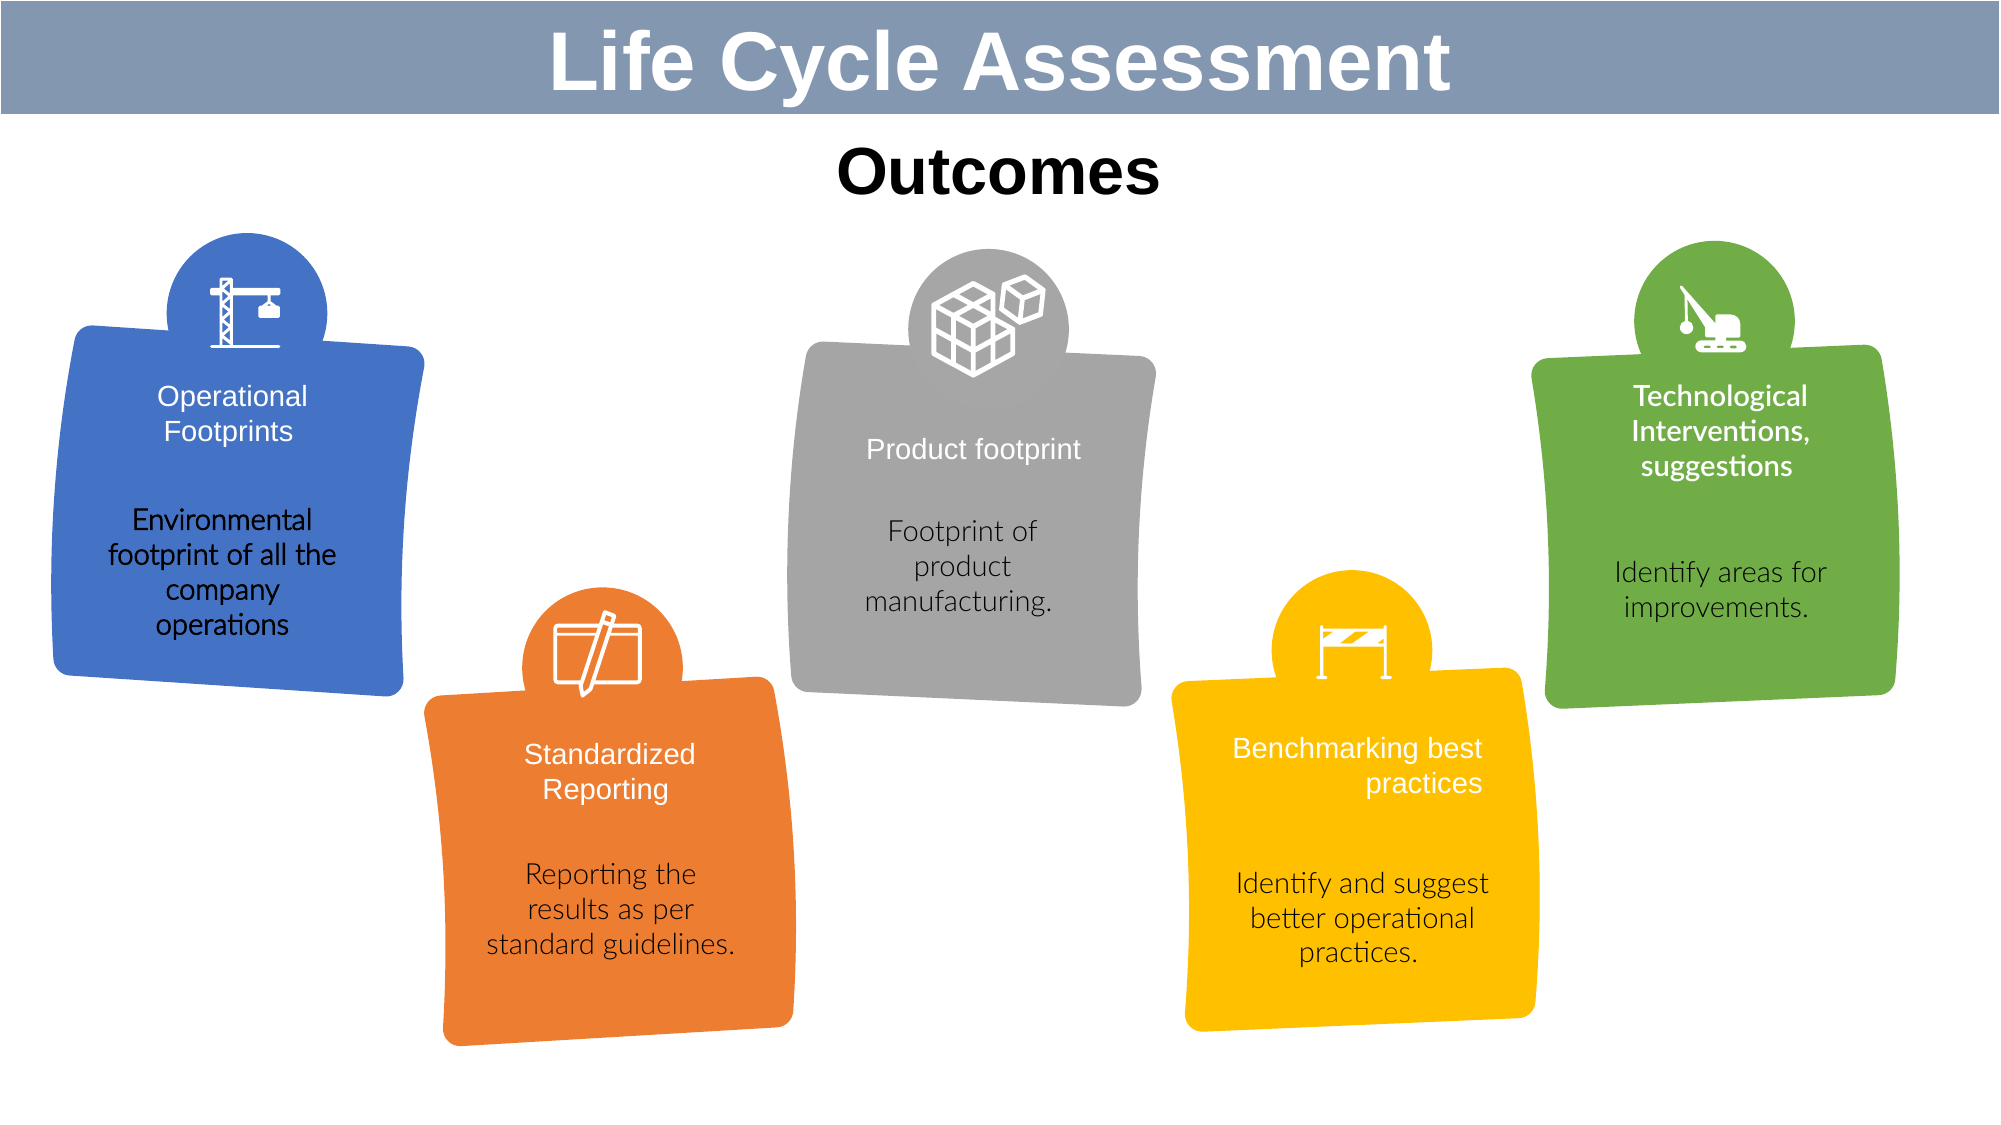

Life Cycle Assessment
Outcomes

Environmental footprint of all the company operations

Identify areas for improvements.

Product footprint
Footprint of product manufacturing.
Operational Footprints
Technological Interventions, suggestions

Identify and suggest better operational practices.

Reporting the results as per standard guidelines.
Benchmarking best practices
Standardized Reporting